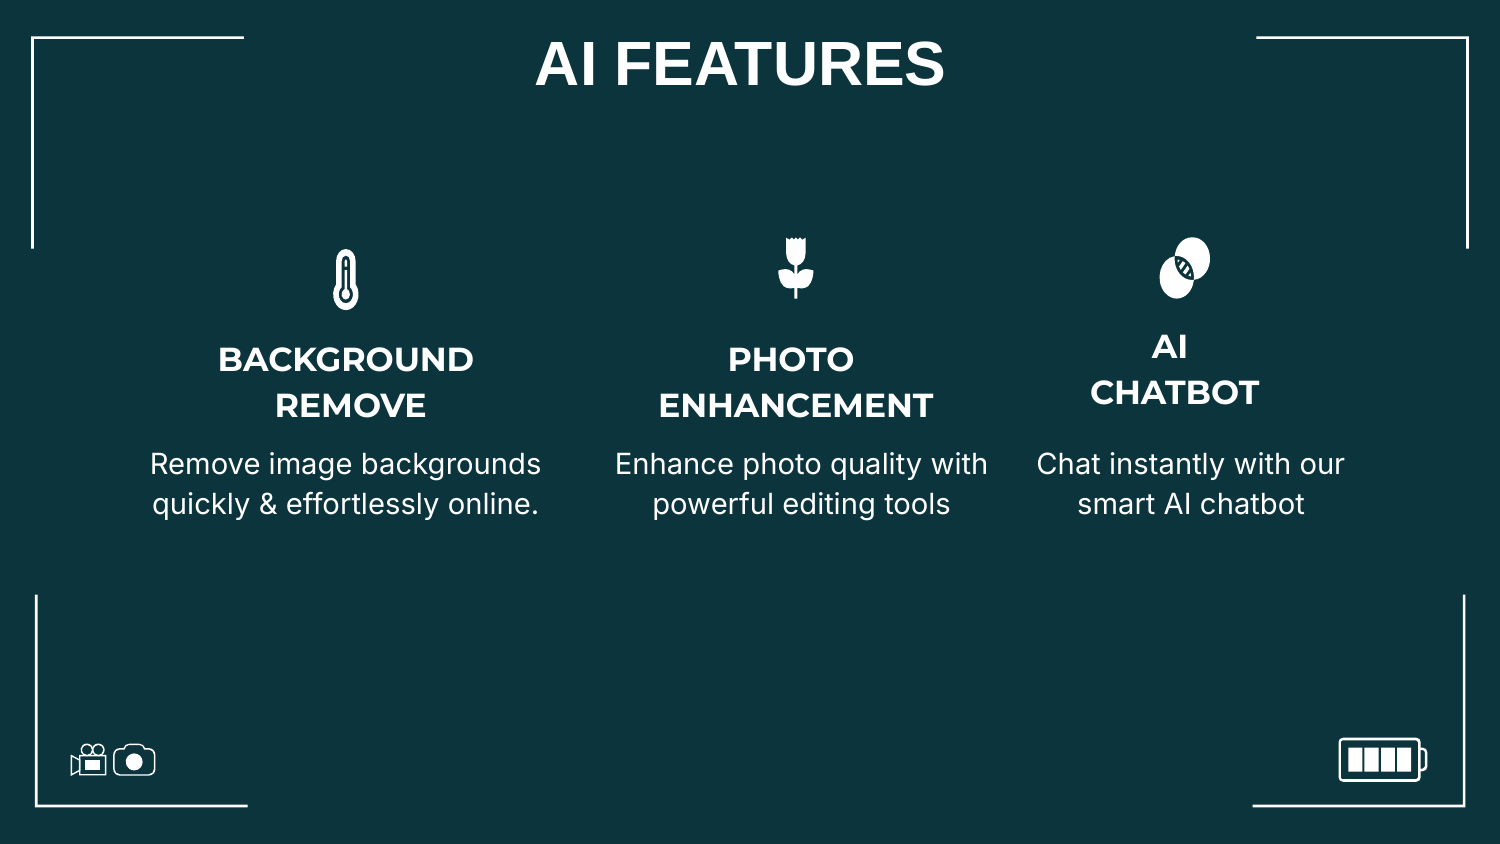

# AI FEATURES

AI
CHATBOT
BACKGROUND
 REMOVE
PHOTO
ENHANCEMENT
Chat instantly with our smart AI chatbot
Remove image backgrounds quickly & effortlessly online.
Enhance photo quality with powerful editing tools